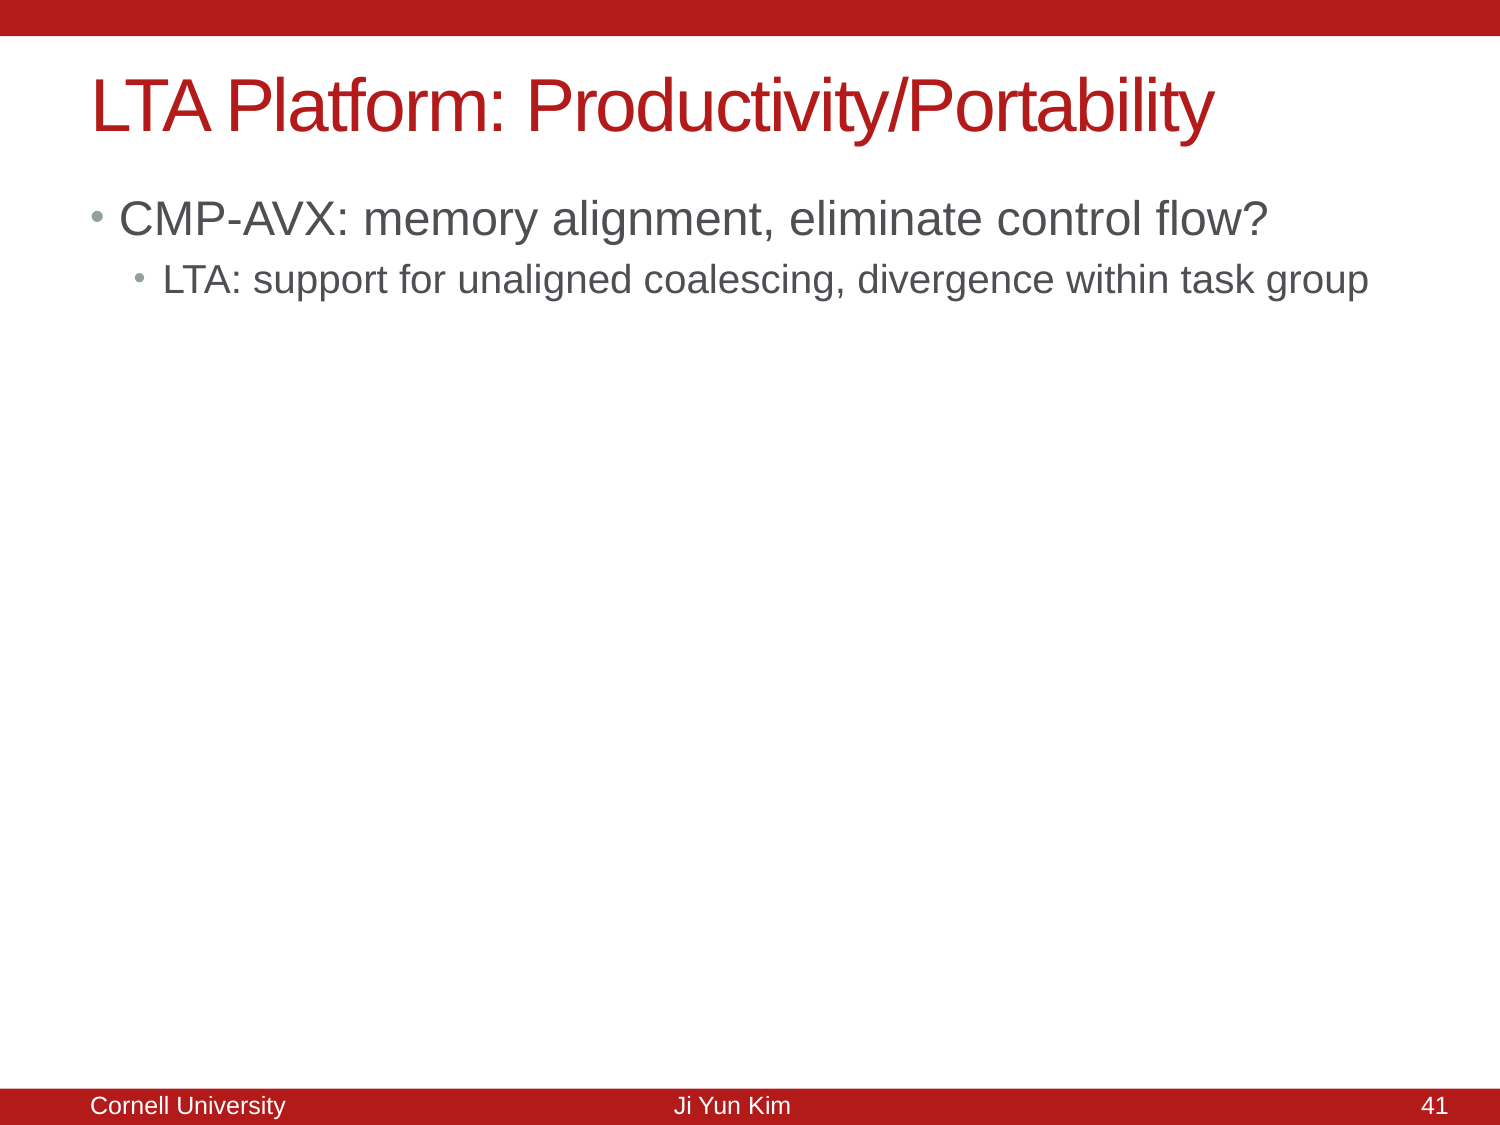

# LTA Platform: Productivity/Portability
CMP-AVX: memory alignment, eliminate control flow?
LTA: support for unaligned coalescing, divergence within task group

CMP-TBB: optimal grain size for load balancing?
LTA: LTA-aware task partitioning in runtime

CMP-TBB-AVX: disjoint inter- vs. intra-core abstractions?
LTA: loop task as common abstraction in SW and HW

MIC/GPGPU: re-tuning even with same SW framework?
LTA: same implementation can be used on GPP or LTA engine

MIC/GPGPU: struggles with irregular applications?
LTA: achieves multiplicative effects for both regular/irregular apps

41